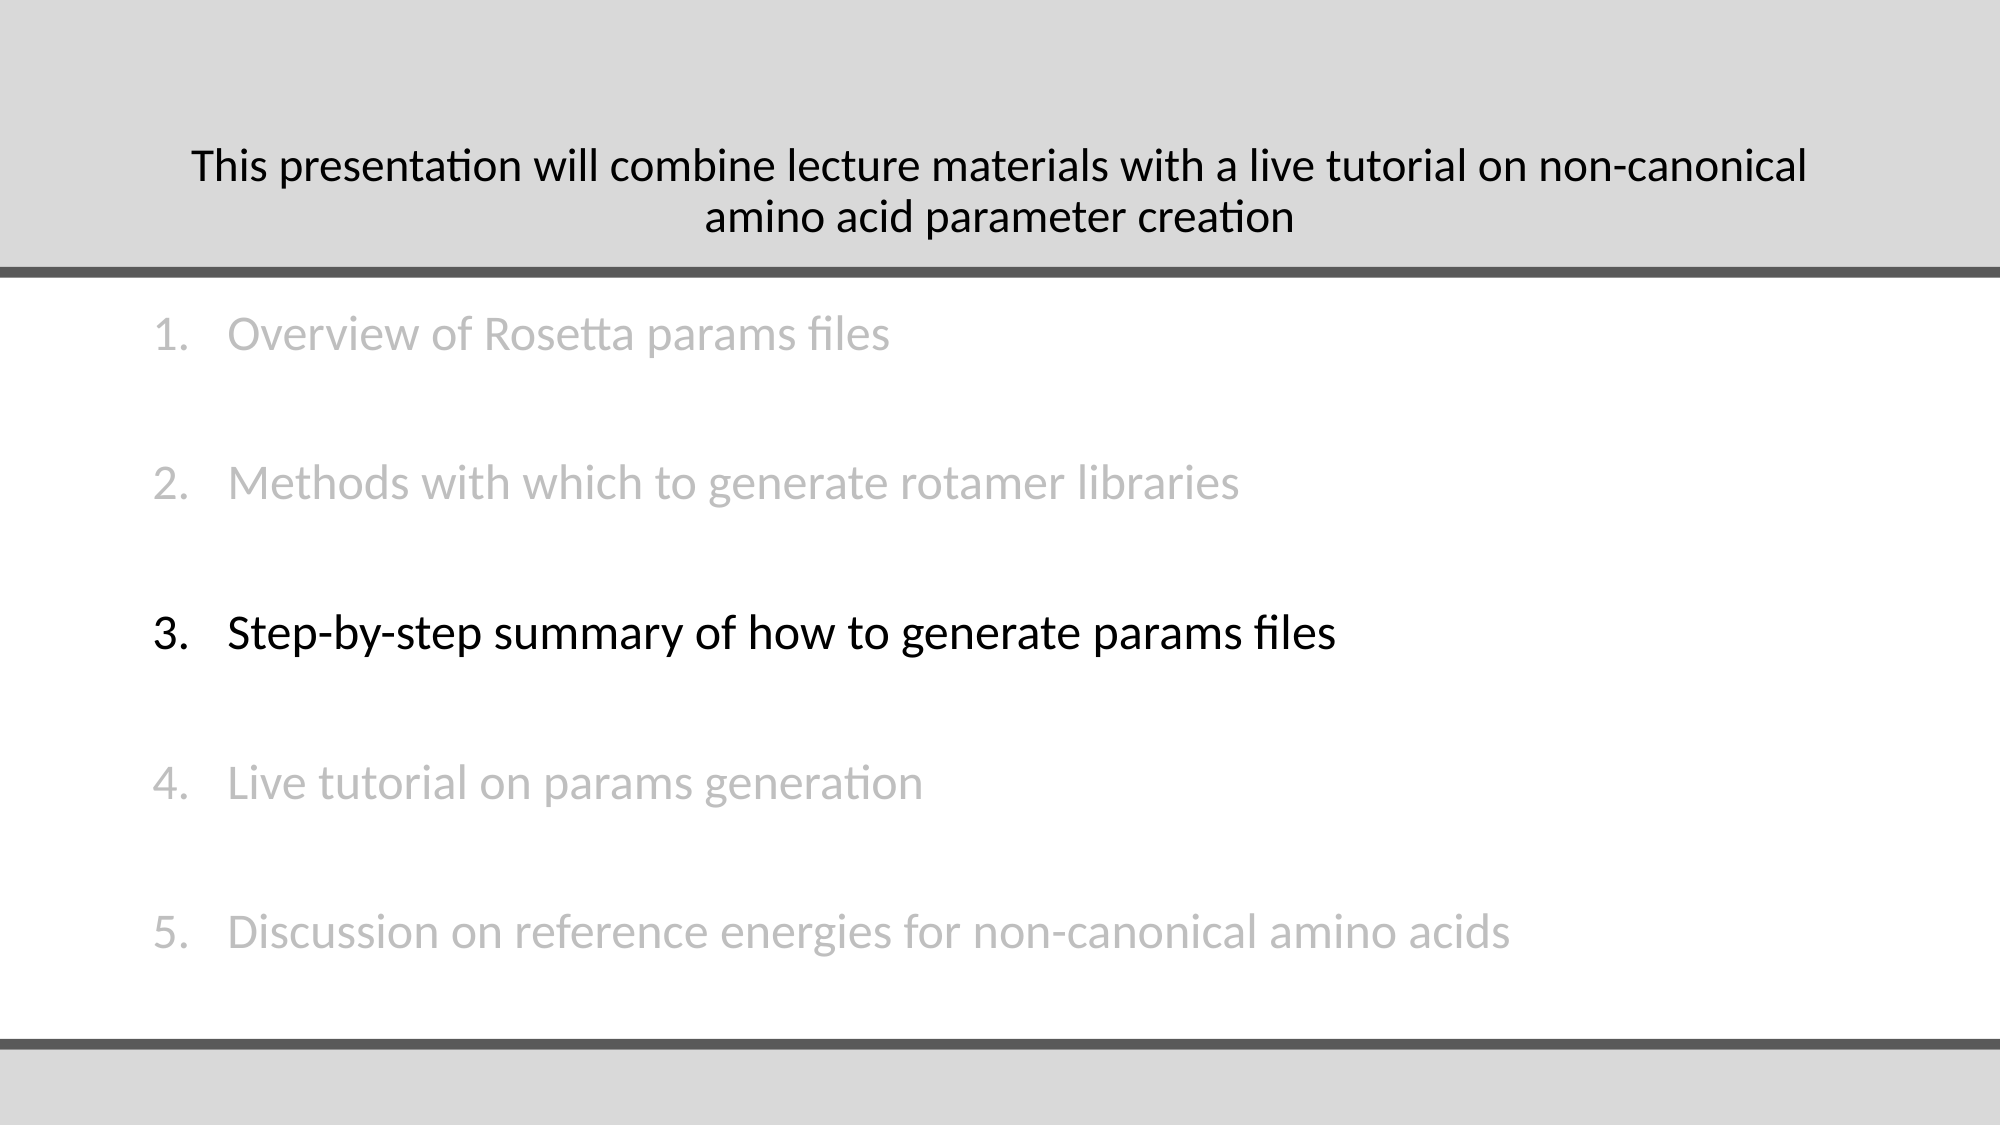

# This presentation will combine lecture materials with a live tutorial on non-canonical amino acid parameter creation
Overview of Rosetta params files

Methods with which to generate rotamer libraries

Step-by-step summary of how to generate params files

Live tutorial on params generation

Discussion on reference energies for non-canonical amino acids